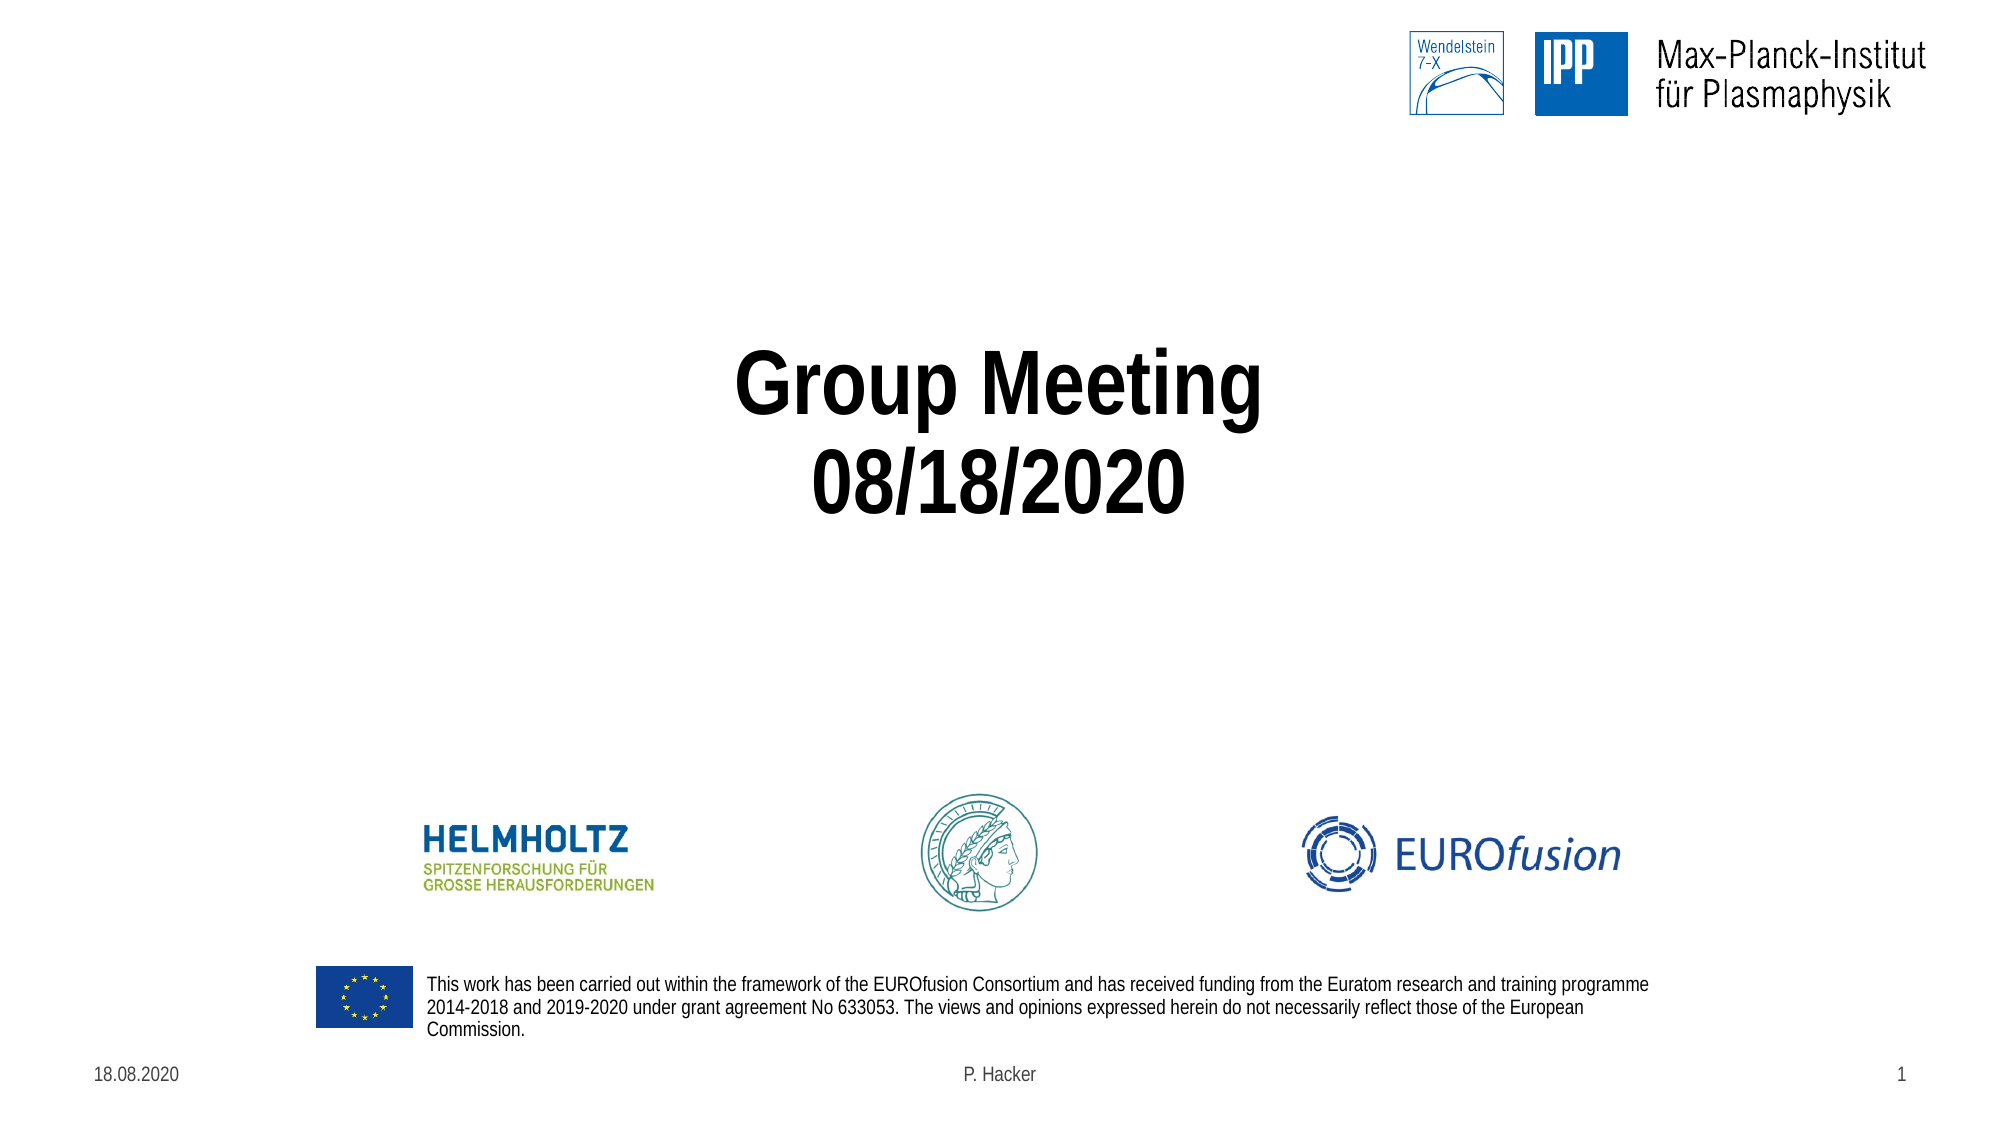

# Group Meeting 08/18/2020
18.08.2020
P. Hacker
1